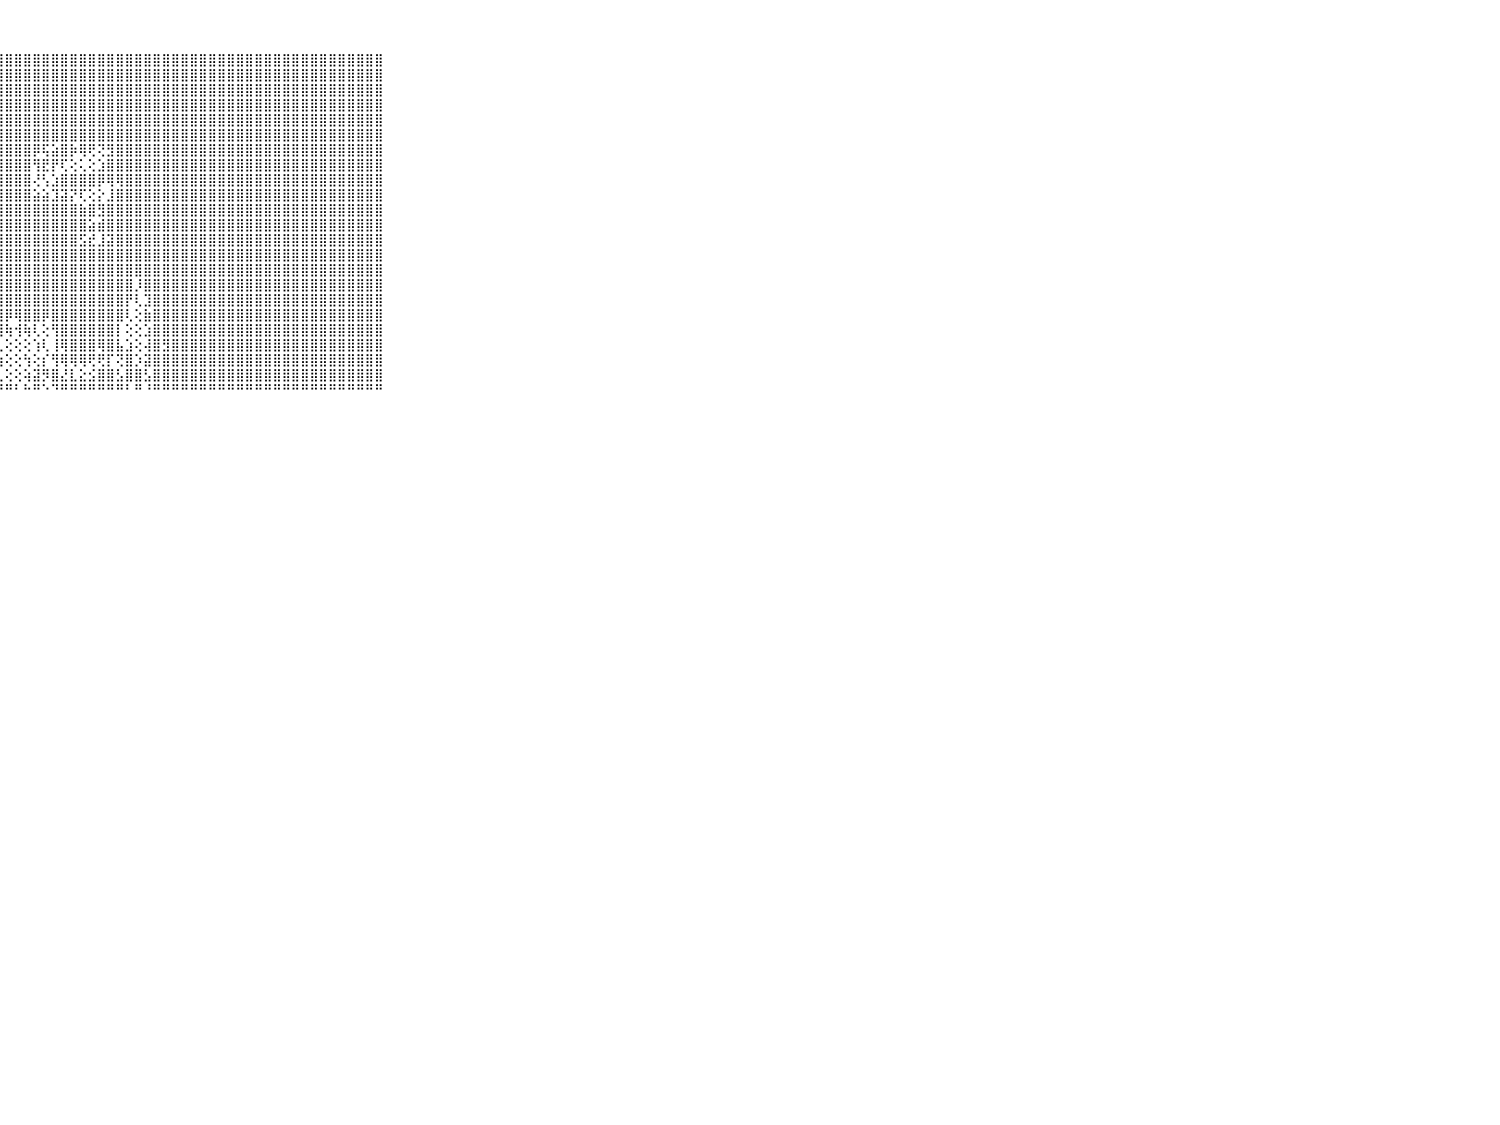

⠀⠀⠀⠀⠀⠀⠀⠀⠀⠀⠀⣿⣿⣿⣿⣿⣿⣿⣿⣿⣿⣿⣿⣿⣿⣿⣿⣿⣿⣿⣿⣿⣿⣿⣿⣿⣿⣿⣿⣿⣿⣿⣿⣿⣿⣿⣿⣿⣿⣿⣿⣿⣿⣿⣿⣿⣿⣿⣿⣿⣿⣿⣿⣿⣿⣿⣿⣿⣿⠀⠀⠀⠀⠀⠀⠀⠀⠀⠀⠀⠀
⠀⠀⠀⠀⠀⠀⠀⠀⠀⠀⠀⣿⣿⣿⣿⣿⣿⣿⣿⣿⣿⣿⣿⣿⣿⣿⣿⣿⣿⣿⣿⣿⣿⣿⣿⣿⣿⣿⣿⣿⣿⣿⣿⣿⣿⣿⣿⣿⣿⣿⣿⣿⣿⣿⣿⣿⣿⣿⣿⣿⣿⣿⣿⣿⣿⣿⣿⣿⣿⠀⠀⠀⠀⠀⠀⠀⠀⠀⠀⠀⠀
⠀⠀⠀⠀⠀⠀⠀⠀⠀⠀⠀⣿⣿⣿⣿⣿⣿⣿⣿⣿⣿⣿⣿⣿⣿⣿⣿⣿⣿⣿⣿⣿⣿⣿⣿⣿⣿⣿⣿⣿⣿⣿⣿⣿⣿⣿⣿⣿⣿⣿⣿⣿⣿⣿⣿⣿⣿⣿⣿⣿⣿⣿⣿⣿⣿⣿⣿⣿⣿⠀⠀⠀⠀⠀⠀⠀⠀⠀⠀⠀⠀
⠀⠀⠀⠀⠀⠀⠀⠀⠀⠀⠀⣿⣿⣿⣿⣿⣿⣿⣿⣿⣿⣿⣿⣿⣿⣿⣿⣿⣿⣿⣿⣿⣿⣿⣿⣿⣿⣿⣿⣿⣿⣿⣿⣿⣿⣿⣿⣿⣿⣿⣿⣿⣿⣿⣿⣿⣿⣿⣿⣿⣿⣿⣿⣿⣿⣿⣿⣿⣿⠀⠀⠀⠀⠀⠀⠀⠀⠀⠀⠀⠀
⠀⠀⠀⠀⠀⠀⠀⠀⠀⠀⠀⣿⣿⣿⣿⣿⣿⣿⣿⣿⣿⣿⣿⣿⣿⣿⣿⣿⣿⣿⣿⣿⣿⣿⣿⣿⣿⣿⣿⣿⣿⣿⣿⣿⣿⣿⣿⣿⣿⣿⣿⣿⣿⣿⣿⣿⣿⣿⣿⣿⣿⣿⣿⣿⣿⣿⣿⣿⣿⠀⠀⠀⠀⠀⠀⠀⠀⠀⠀⠀⠀
⠀⠀⠀⠀⠀⠀⠀⠀⠀⠀⠀⣿⣿⣿⣿⣿⣿⣿⣿⣿⣿⣿⣿⣿⣿⣿⣿⣿⣿⣿⣿⣿⣿⣿⣿⣿⣿⣿⣿⣿⣿⣿⣿⣿⣿⣿⣿⣿⣿⣿⣿⣿⣿⣿⣿⣿⣿⣿⣿⣿⣿⣿⣿⣿⣿⣿⣿⣿⣿⠀⠀⠀⠀⠀⠀⠀⠀⠀⠀⠀⠀
⠀⠀⠀⠀⠀⠀⠀⠀⠀⠀⠀⣿⣿⣿⣿⣿⣿⣿⣿⣿⣿⣿⣿⣿⣿⣿⣿⣿⣿⣿⣿⡿⢯⣵⣿⡷⢿⢟⢝⣻⣿⣿⣿⣿⣿⣿⣿⣿⣿⣿⣿⣿⣿⣿⣿⣿⣿⣿⣿⣿⣿⣿⣿⣿⣿⣿⣿⣿⣿⠀⠀⠀⠀⠀⠀⠀⠀⠀⠀⠀⠀
⠀⠀⠀⠀⠀⠀⠀⠀⠀⠀⠀⣿⣿⣿⣿⣿⣿⣿⣿⣿⣿⣿⣿⣿⣿⣿⣿⣿⣿⣿⣿⢻⣟⡟⢏⢕⢅⢕⣱⣿⣿⣿⣿⣿⣿⣿⣿⣿⣿⣿⣿⣿⣿⣿⣿⣿⣿⣿⣿⣿⣿⣿⣿⣿⣿⣿⣿⣿⣿⠀⠀⠀⠀⠀⠀⠀⠀⠀⠀⠀⠀
⠀⠀⠀⠀⠀⠀⠀⠀⠀⠀⠀⣿⣿⣿⣿⣿⣿⣿⣿⣿⣿⣿⣿⣿⣿⣿⣿⣿⣿⣿⣿⢜⢣⣱⣿⣿⣿⣿⡿⢿⢿⣿⣿⣿⣿⣿⣿⣿⣿⣿⣿⣿⣿⣿⣿⣿⣿⣿⣿⣿⣿⣿⣿⣿⣿⣿⣿⣿⣿⠀⠀⠀⠀⠀⠀⠀⠀⠀⠀⠀⠀
⠀⠀⠀⠀⠀⠀⠀⠀⠀⠀⠀⣿⣿⣿⣿⣿⣿⣿⣿⣿⣿⣿⣿⣿⣿⣿⣿⣿⣿⣿⣿⣵⣵⣹⣽⡝⢏⢕⡕⣸⣿⣿⣿⣿⣿⣿⣿⣿⣿⣿⣿⣿⣿⣿⣿⣿⣿⣿⣿⣿⣿⣿⣿⣿⣿⣿⣿⣿⣿⠀⠀⠀⠀⠀⠀⠀⠀⠀⠀⠀⠀
⠀⠀⠀⠀⠀⠀⠀⠀⠀⠀⠀⣿⣿⣿⣿⣿⣿⣿⣿⣿⣿⣿⣿⣿⣿⣿⣿⣿⣿⣿⣿⣿⣿⣿⣿⣿⣷⣿⣻⣿⣿⣿⣿⣿⣿⣿⣿⣿⣿⣿⣿⣿⣿⣿⣿⣿⣿⣿⣿⣿⣿⣿⣿⣿⣿⣿⣿⣿⣿⠀⠀⠀⠀⠀⠀⠀⠀⠀⠀⠀⠀
⠀⠀⠀⠀⠀⠀⠀⠀⠀⠀⠀⣿⣿⣿⣿⣿⣿⣿⣿⣿⣿⣿⣿⣿⣿⣿⣿⣿⣿⣿⣿⣿⣿⣿⣿⣿⣿⣵⣾⣿⣿⣿⣿⣿⣿⣿⣿⣿⣿⣿⣿⣿⣿⣿⣿⣿⣿⣿⣿⣿⣿⣿⣿⣿⣿⣿⣿⣿⣿⠀⠀⠀⠀⠀⠀⠀⠀⠀⠀⠀⠀
⠀⠀⠀⠀⠀⠀⠀⠀⠀⠀⠀⣿⣿⣿⣿⣿⣿⣿⣿⣿⣿⣿⣿⣿⣿⣿⣿⣿⣿⣿⣿⣿⣿⣿⣿⣿⣫⣞⣸⣽⣿⣿⣿⣿⣿⣿⣿⣿⣿⣿⣿⣿⣿⣿⣿⣿⣿⣿⣿⣿⣿⣿⣿⣿⣿⣿⣿⣿⣿⠀⠀⠀⠀⠀⠀⠀⠀⠀⠀⠀⠀
⠀⠀⠀⠀⠀⠀⠀⠀⠀⠀⠀⣿⣿⣿⣿⣿⣿⣿⣿⣿⣿⣿⣿⣿⣿⣿⣿⣿⣿⣿⣿⣿⣿⣿⣿⣿⣿⣿⣿⣿⣿⣿⣿⣿⣿⣿⣿⣿⣿⣿⣿⣿⣿⣿⣿⣿⣿⣿⣿⣿⣿⣿⣿⣿⣿⣿⣿⣿⣿⠀⠀⠀⠀⠀⠀⠀⠀⠀⠀⠀⠀
⠀⠀⠀⠀⠀⠀⠀⠀⠀⠀⠀⣿⣿⣿⣿⣿⣿⣿⣿⣿⣿⣿⣿⣿⣿⣿⣿⣿⣿⣿⣿⣿⣿⣿⣿⣿⣿⣿⣿⣿⣿⣿⣿⣿⣿⣿⣿⣿⣿⣿⣿⣿⣿⣿⣿⣿⣿⣿⣿⣿⣿⣿⣿⣿⣿⣿⣿⣿⣿⠀⠀⠀⠀⠀⠀⠀⠀⠀⠀⠀⠀
⠀⠀⠀⠀⠀⠀⠀⠀⠀⠀⠀⣿⣿⣿⣿⣿⣿⣿⣿⣿⣿⣿⣿⣿⣿⣿⢿⣿⣿⣿⣿⣿⣿⣿⣿⣿⣿⣿⣿⣿⣿⣿⡸⣿⣿⣿⣿⣿⣿⣿⣿⣿⣿⣿⣿⣿⣿⣿⣿⣿⣿⣿⣿⣿⣿⣿⣿⣿⣿⠀⠀⠀⠀⠀⠀⠀⠀⠀⠀⠀⠀
⠀⠀⠀⠀⠀⠀⠀⠀⠀⠀⠀⣿⣿⣿⣿⣿⣿⣿⣿⣿⣿⣿⣿⣿⣿⣿⣿⣿⣿⣿⣿⣿⣿⣿⣿⣿⣿⣿⣿⣿⣿⡟⢇⣹⣿⣿⣿⣿⣿⣿⣿⣿⣿⣿⣿⣿⣿⣿⣿⣿⣿⣿⣿⣿⣿⣿⣿⣿⣿⠀⠀⠀⠀⠀⠀⠀⠀⠀⠀⠀⠀
⠀⠀⠀⠀⠀⠀⠀⠀⠀⠀⠀⣿⣿⣿⣿⣿⣿⣿⣿⣿⣿⣿⣿⣿⢟⣻⣿⣿⡿⢿⣿⣿⡿⣿⣿⣿⣿⣿⣿⣿⣿⢇⢕⣷⣿⣿⣿⣿⣿⣿⣿⣿⣿⣿⣿⣿⣿⣿⣿⣿⣿⣿⣿⣿⣿⣿⣿⣿⣿⠀⠀⠀⠀⠀⠀⠀⠀⠀⠀⠀⠀
⠀⠀⠀⠀⠀⠀⠀⠀⠀⠀⠀⣿⣿⣿⣿⣿⣿⣿⣿⣿⣿⣿⣿⣷⣾⣿⣿⣿⢷⢺⢷⢇⢕⢻⣿⣿⣿⣿⣿⣿⡇⢕⢕⣱⣿⣿⣿⣿⣿⣿⣿⣿⣿⣿⣿⣿⣿⣿⣿⣿⣿⣿⣿⣿⣿⣿⣿⣿⣿⠀⠀⠀⠀⠀⠀⠀⠀⠀⠀⠀⠀
⠀⠀⠀⠀⠀⠀⠀⠀⠀⠀⠀⣿⣿⣿⣿⣿⣿⣿⣿⣿⣿⣿⣿⣿⢝⣿⡷⢇⢕⢕⢕⢱⢇⢸⢿⣿⣿⣿⢿⣿⣧⣱⢕⢼⣿⣻⣿⣿⣿⣿⣿⣿⣿⣿⣿⣿⣿⣿⣿⣿⣿⣿⣿⣿⣿⣿⣿⣿⣿⠀⠀⠀⠀⠀⠀⠀⠀⠀⠀⠀⠀
⠀⠀⠀⠀⠀⠀⠀⠀⠀⠀⠀⣿⣿⣿⣿⣿⣿⣿⣿⣿⣿⣿⣿⣿⣧⣕⣵⣵⢕⢕⢳⢕⡎⢻⢿⢿⢿⢟⢟⡏⢝⣿⡱⣽⣿⣿⣿⣿⣿⣿⣿⣿⣿⣿⣿⣿⣿⣿⣿⣿⣿⣿⣿⣿⣿⣿⣿⣿⣿⠀⠀⠀⠀⠀⠀⠀⠀⠀⠀⠀⠀
⠀⠀⠀⠀⠀⠀⠀⠀⠀⠀⠀⣿⣿⣿⣿⣿⣿⣿⣿⣿⣿⣿⣿⣿⣿⣿⣿⣇⢕⢕⢵⣽⡻⣿⣜⣇⣕⣪⣿⣿⣣⣿⣿⣣⣿⣿⣿⣿⣿⣿⣿⣿⣿⣿⣿⣿⣿⣿⣿⣿⣿⣿⣿⣿⣿⣿⣿⣿⣿⠀⠀⠀⠀⠀⠀⠀⠀⠀⠀⠀⠀
⠀⠀⠀⠀⠀⠀⠀⠀⠀⠀⠀⠛⠛⠛⠛⠛⠛⠛⠛⠛⠛⠛⠛⠛⠛⠛⠛⠛⠛⠃⠓⠛⠑⠙⠛⠛⠛⠛⠛⠛⠛⠃⠛⠘⠛⠛⠛⠛⠛⠛⠛⠛⠛⠛⠛⠛⠛⠛⠛⠛⠛⠛⠛⠛⠛⠛⠛⠛⠛⠀⠀⠀⠀⠀⠀⠀⠀⠀⠀⠀⠀